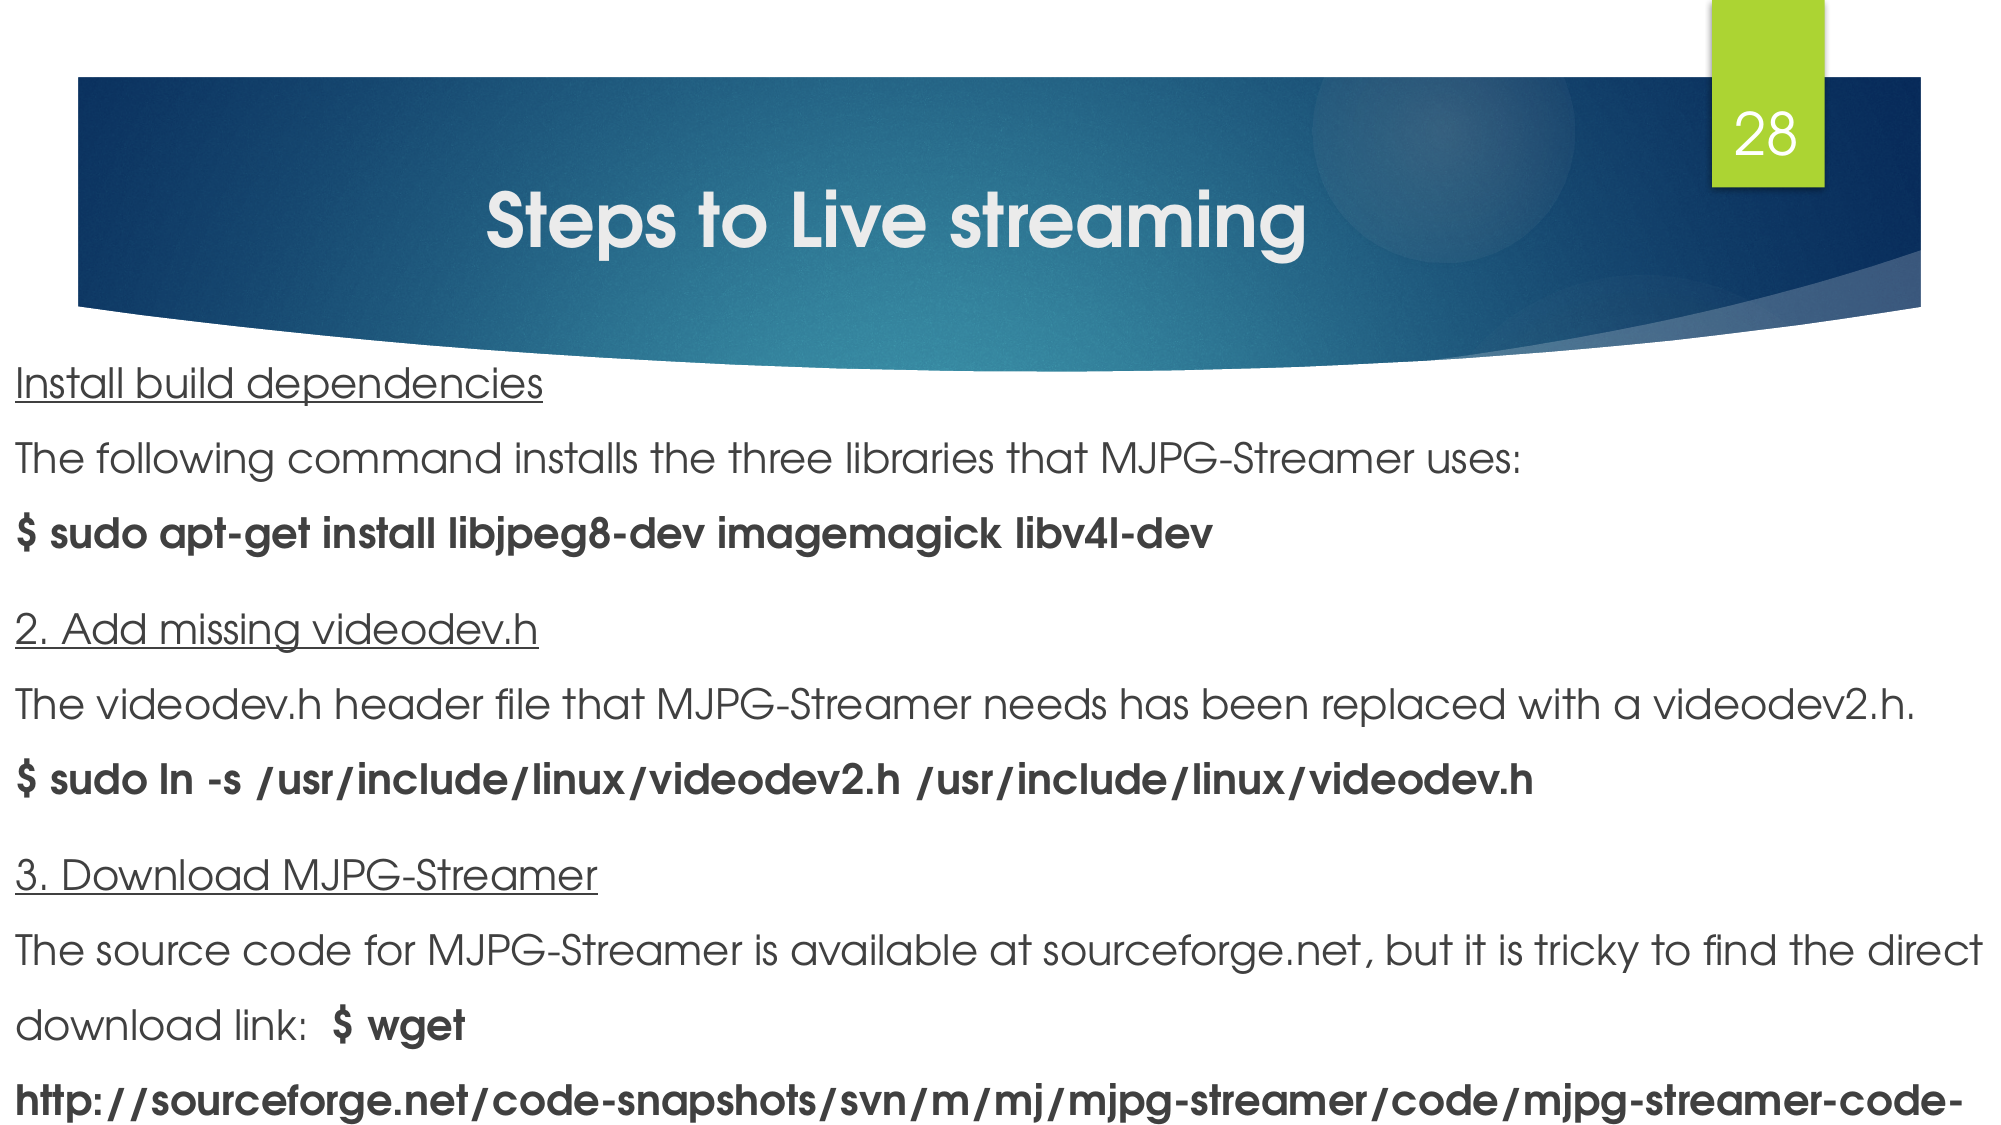

28
# Steps to Live streaming
Install build dependencies
The following command installs the three libraries that MJPG-Streamer uses:
$ sudo apt-get install libjpeg8-dev imagemagick libv4l-dev
2. Add missing videodev.h
The videodev.h header file that MJPG-Streamer needs has been replaced with a videodev2.h.
$ sudo ln -s /usr/include/linux/videodev2.h /usr/include/linux/videodev.h
3. Download MJPG-Streamer
The source code for MJPG-Streamer is available at sourceforge.net, but it is tricky to find the direct download link:  $ wget http://sourceforge.net/code-snapshots/svn/m/mj/mjpg-streamer/code/mjpg-streamer-code-182.zip